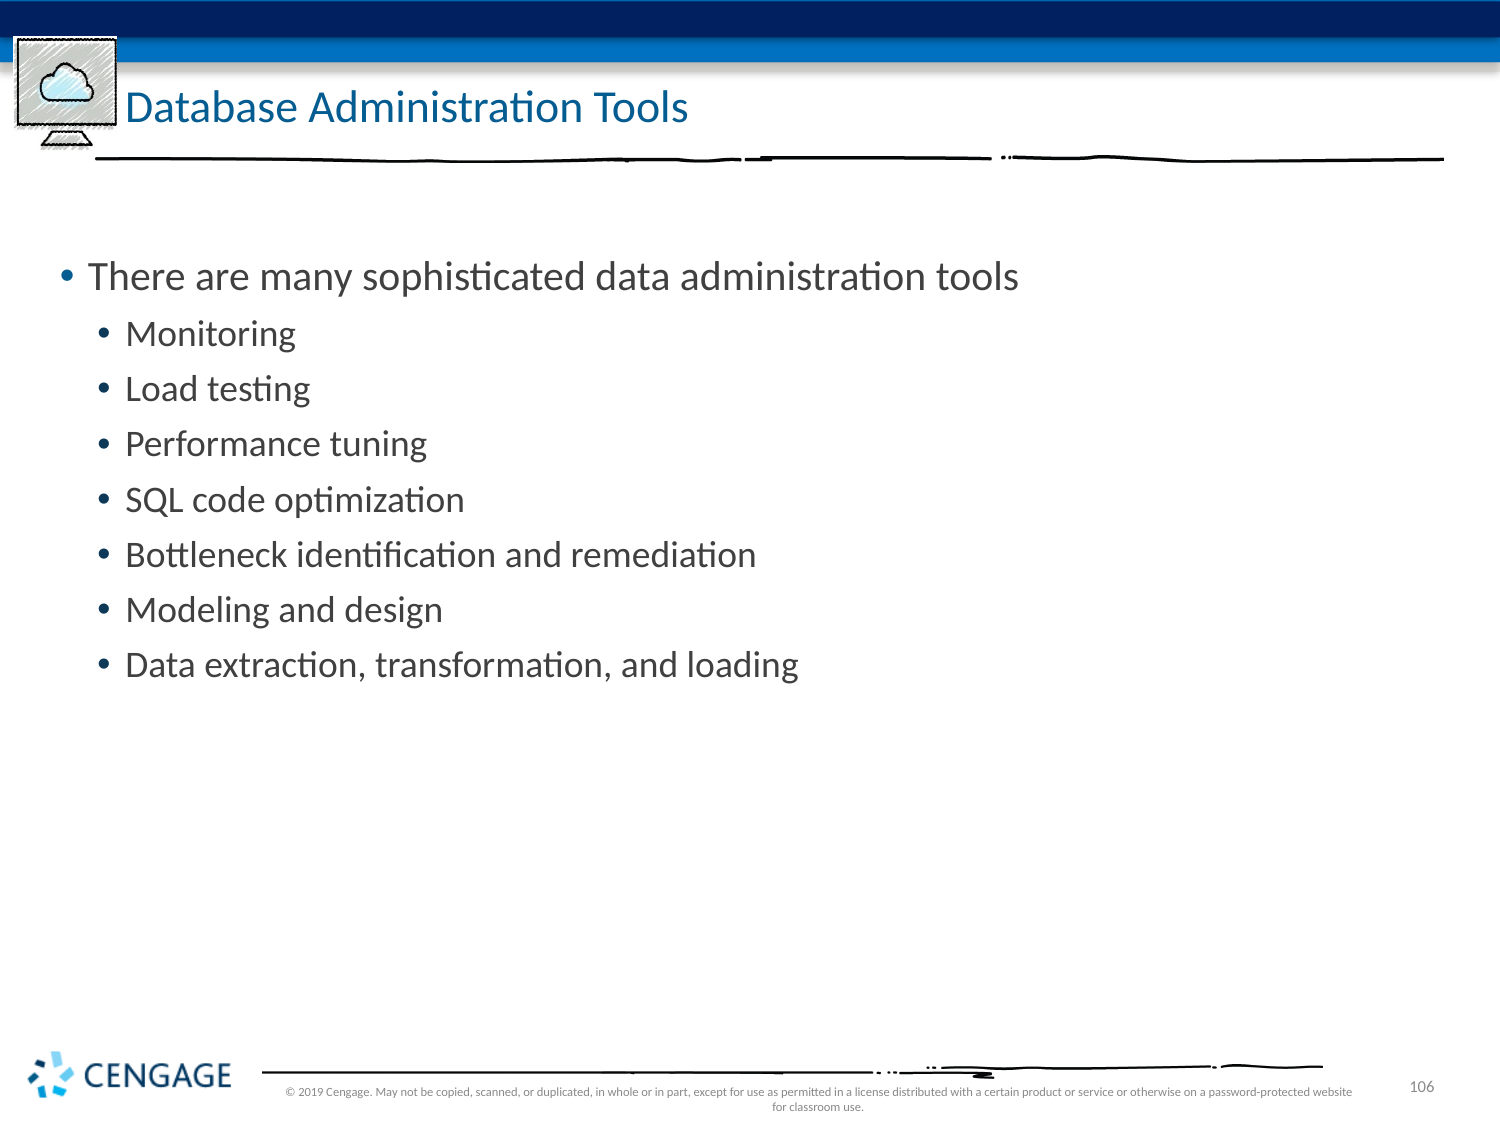

# Database Administration Tools
There are many sophisticated data administration tools
Monitoring
Load testing
Performance tuning
SQL code optimization
Bottleneck identification and remediation
Modeling and design
Data extraction, transformation, and loading
© 2019 Cengage. May not be copied, scanned, or duplicated, in whole or in part, except for use as permitted in a license distributed with a certain product or service or otherwise on a password-protected website for classroom use.